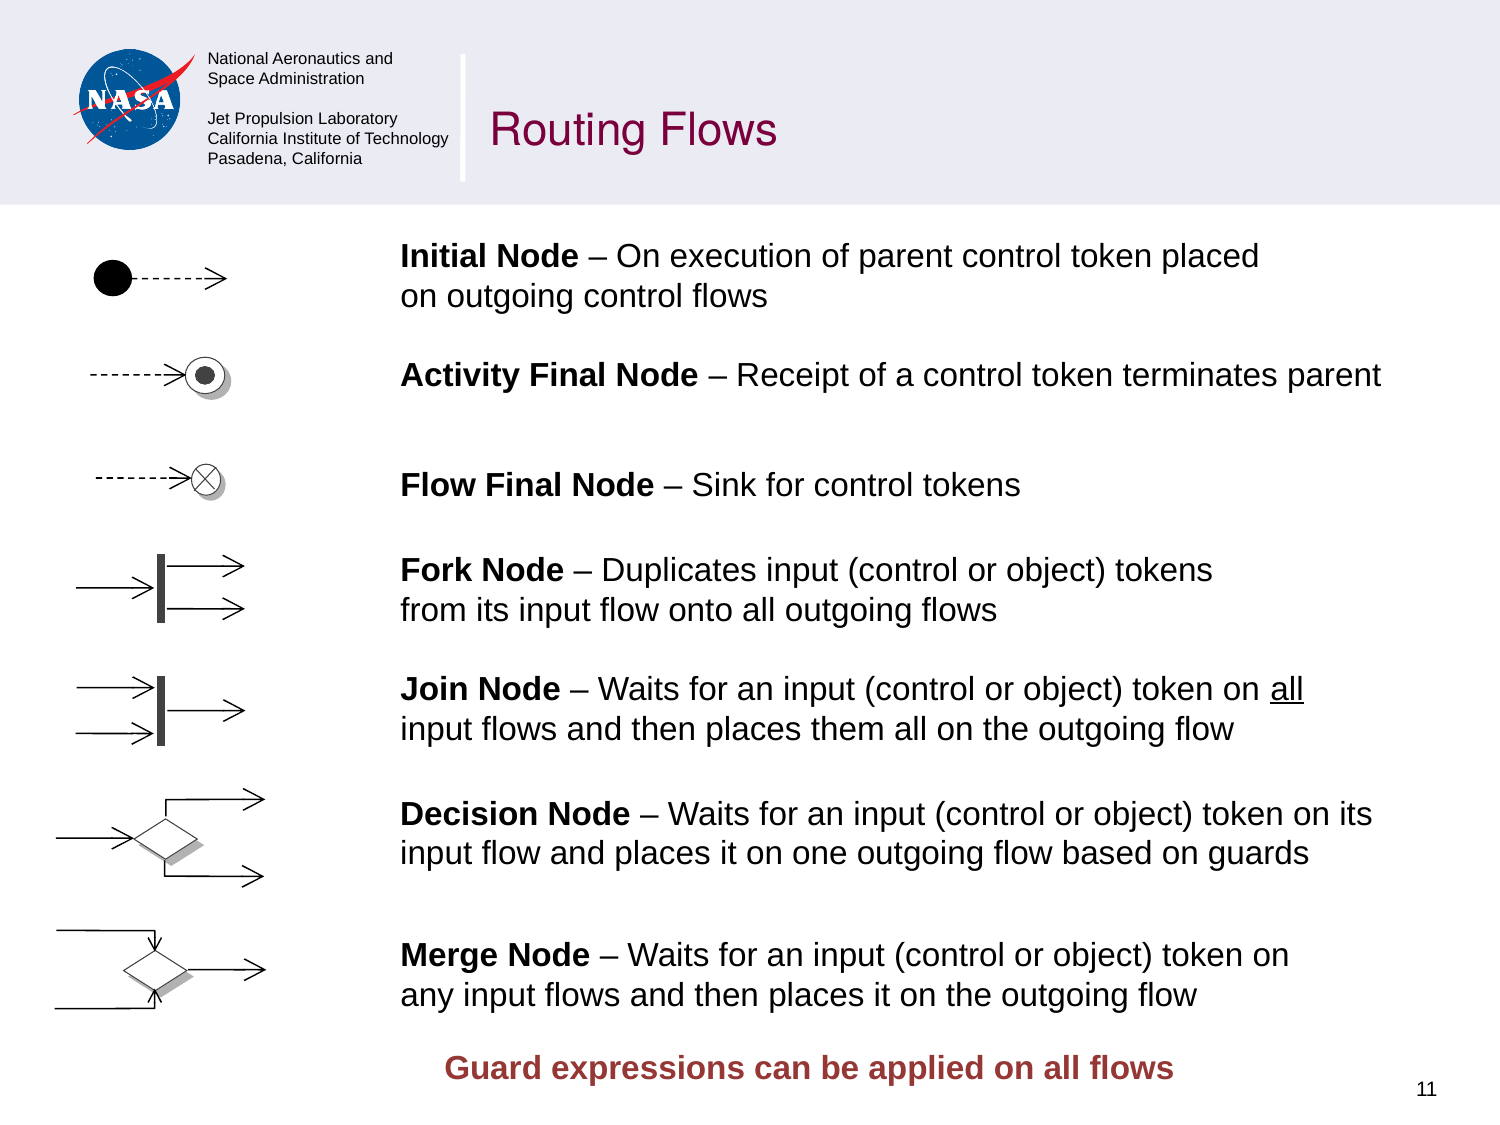

# Routing Flows
Initial Node – On execution of parent control token placed on outgoing control flows

Activity Final Node – Receipt of a control token terminates parent

Flow Final Node – Sink for control tokens

Fork Node – Duplicates input (control or object) tokens from its input flow onto all outgoing flows

Join Node – Waits for an input (control or object) token on all input flows and then places them all on the outgoing flow

Decision Node – Waits for an input (control or object) token on its input flow and places it on one outgoing flow based on guards

Merge Node – Waits for an input (control or object) token on any input flows and then places it on the outgoing flow

Guard expressions can be applied on all flows